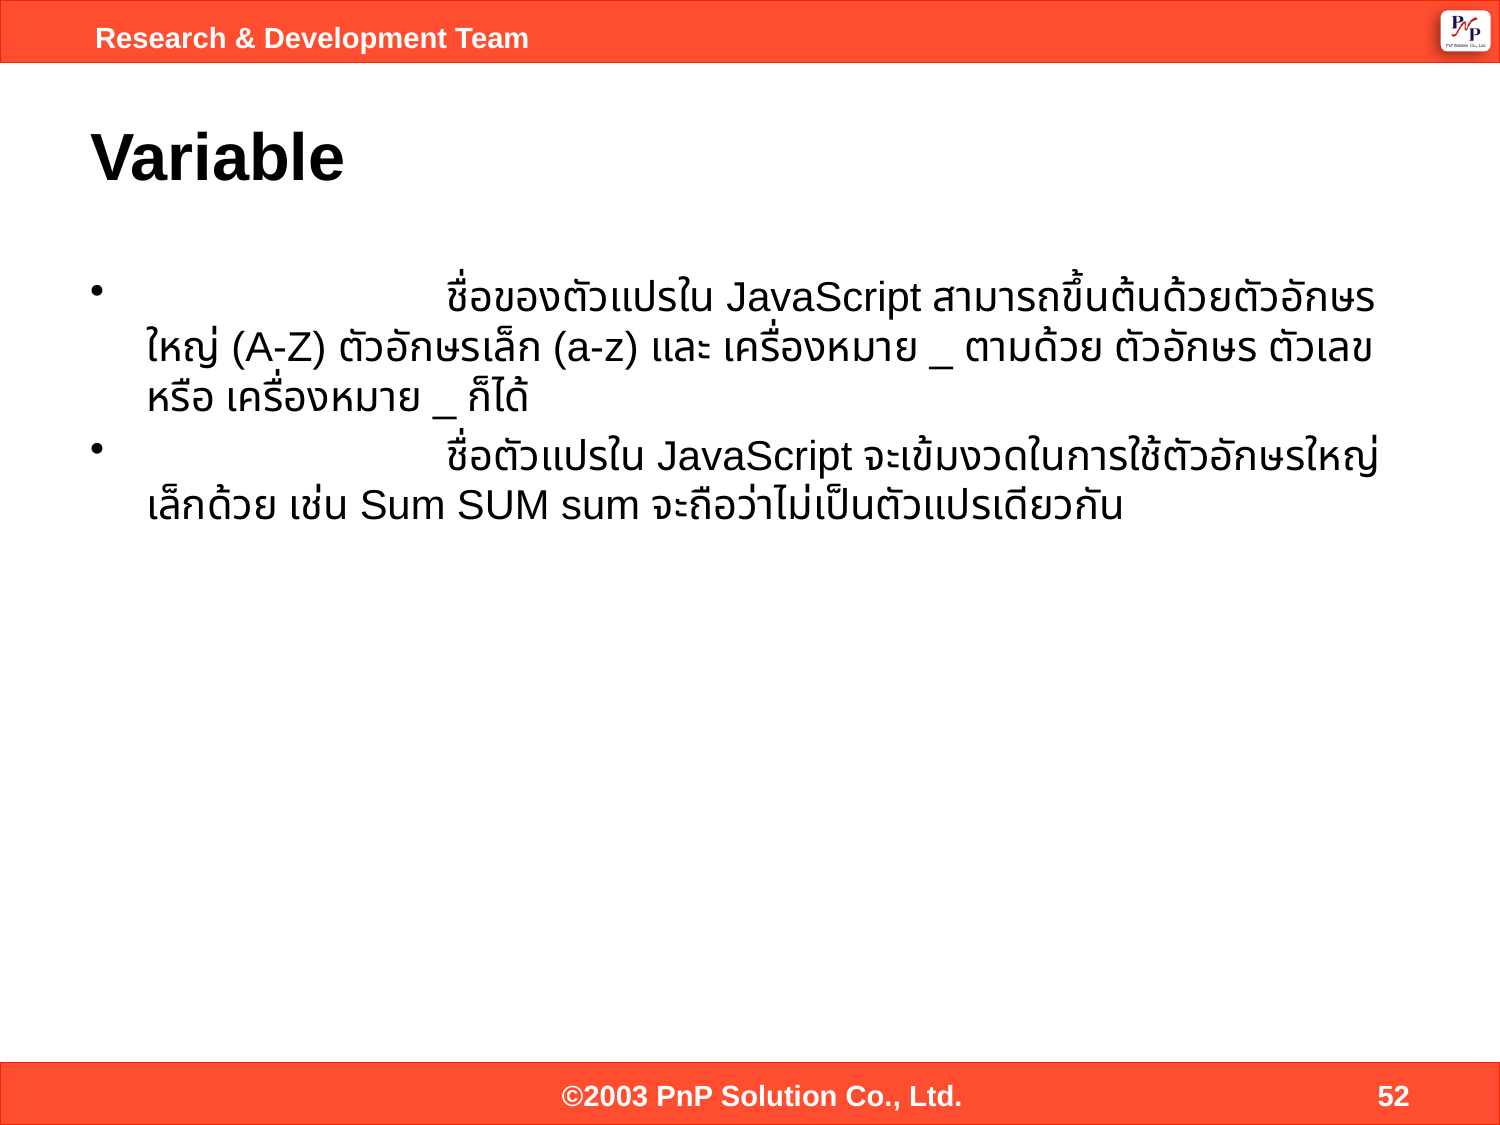

# Variable
		ชื่อของตัวแปรใน JavaScript สามารถขึ้นต้นด้วยตัวอักษรใหญ่ (A-Z) ตัวอักษรเล็ก (a-z) และ เครื่องหมาย _ ตามด้วย ตัวอักษร ตัวเลข หรือ เครื่องหมาย _ ก็ได้
		ชื่อตัวแปรใน JavaScript จะเข้มงวดในการใช้ตัวอักษรใหญ่เล็กด้วย เช่น Sum SUM sum จะถือว่าไม่เป็นตัวแปรเดียวกัน

©2003 PnP Solution Co., Ltd.
52